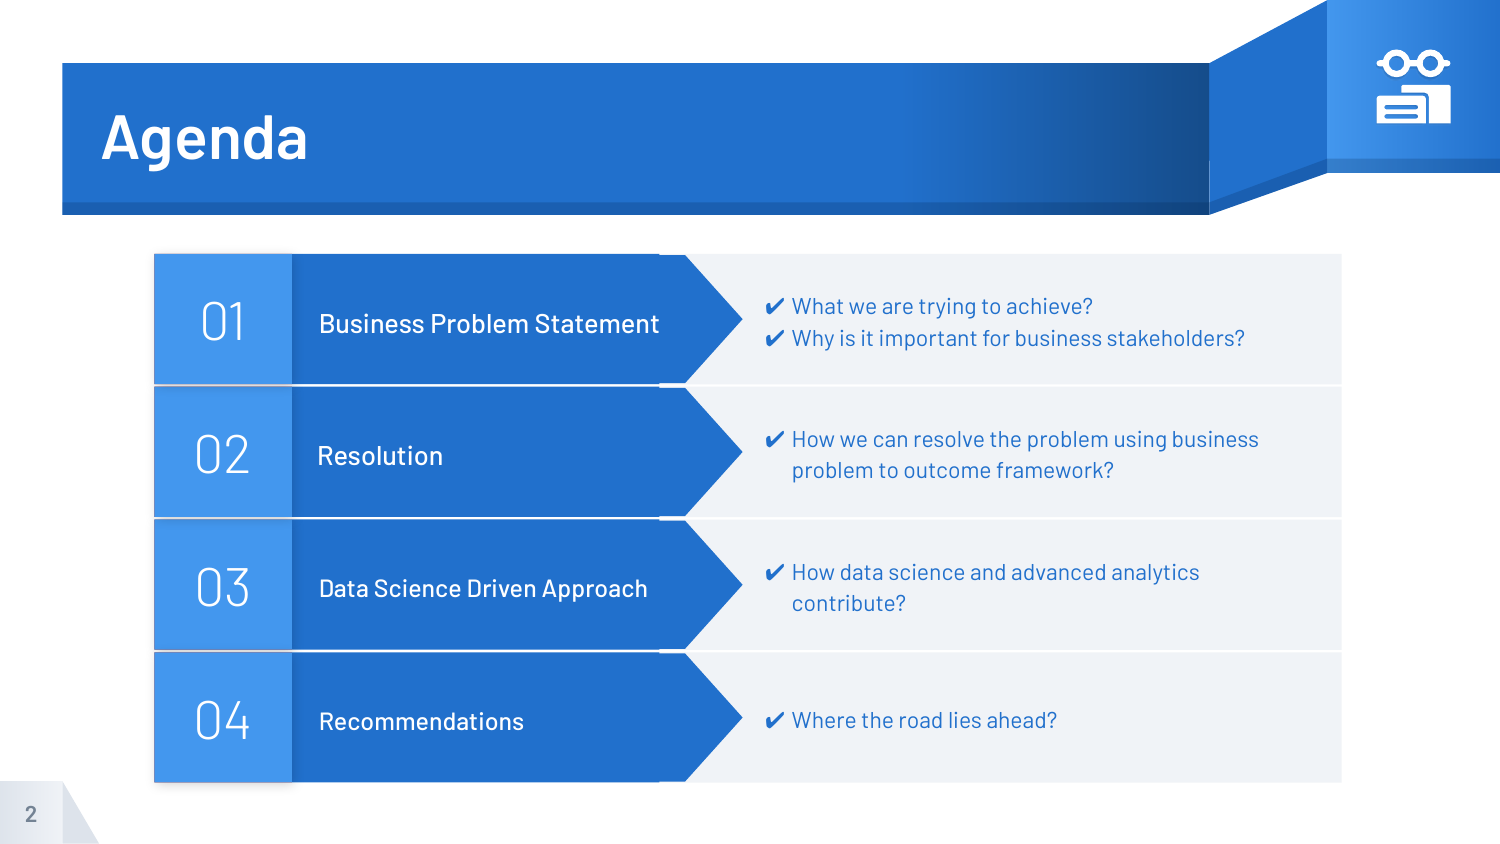

# Agenda

01

What we are trying to achieve?
Why is it important for business stakeholders?
Business Problem Statement

02

How we can resolve the problem using business problem to outcome framework?
Resolution

03

How data science and advanced analytics contribute?
Data Science Driven Approach

04

Where the road lies ahead?
Recommendations
2